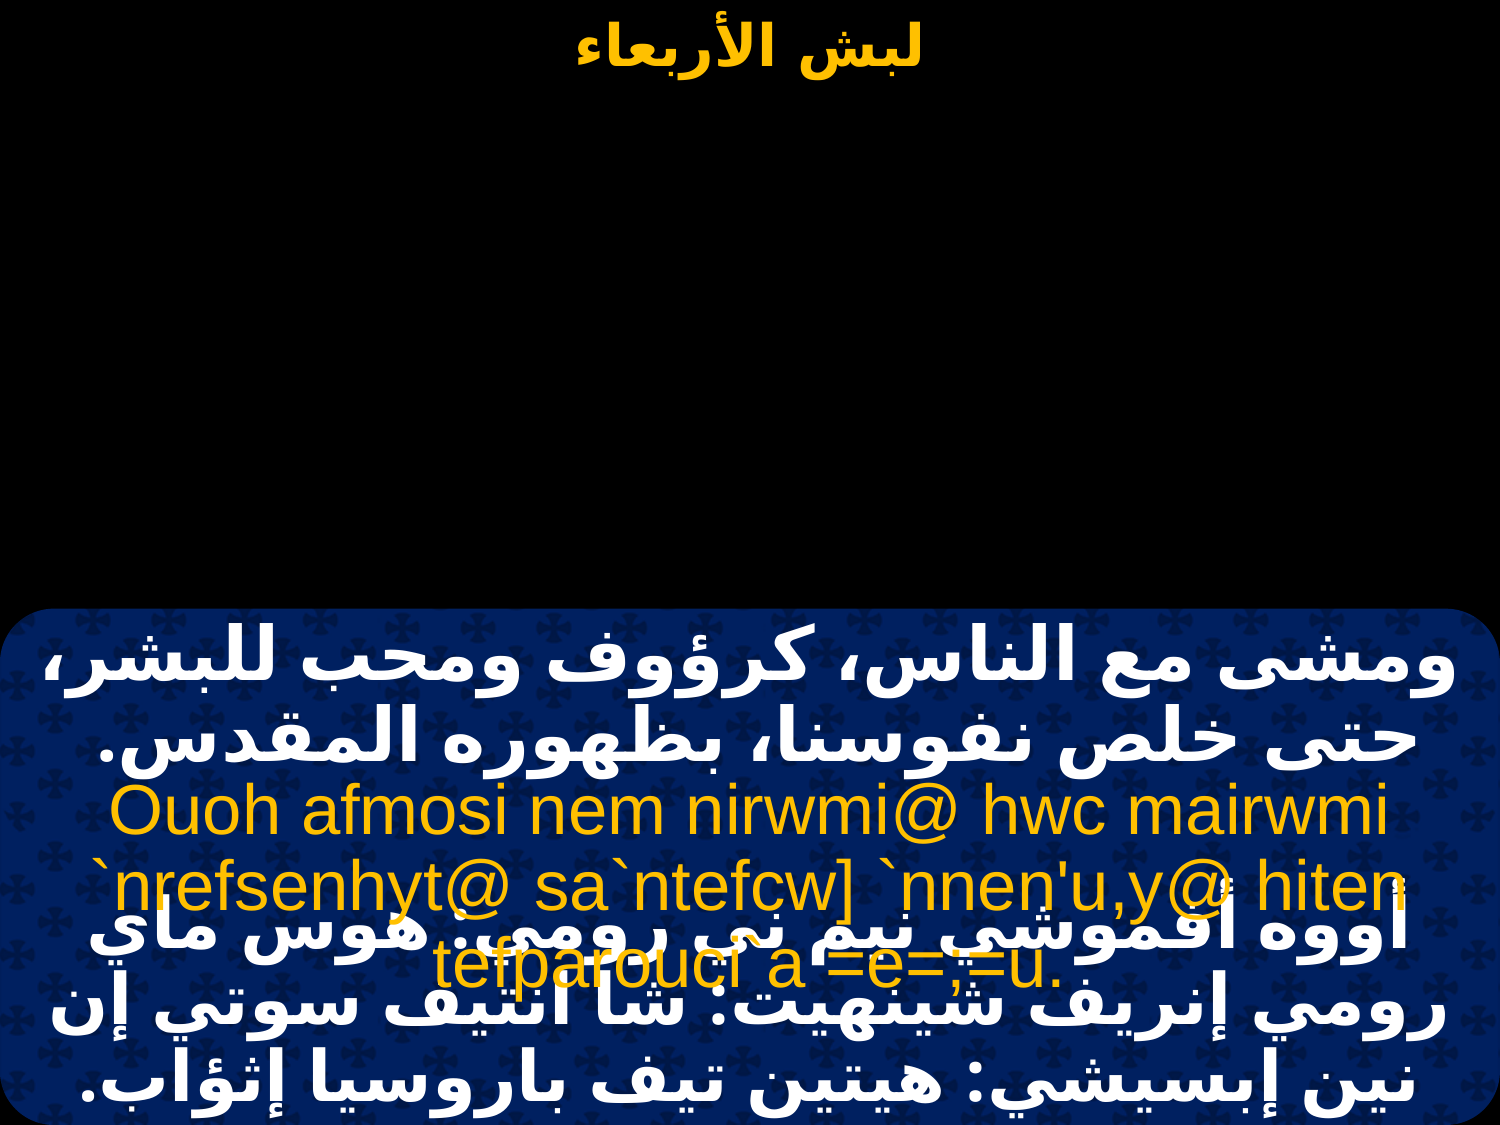

#
ومشى مع الناس، كرؤوف ومحب للبشر، حتى خلص نفوسنا، بظهوره المقدس.
Ouoh afmosi nem nirwmi@ hwc mairwmi `nrefsenhyt@ sa`ntefcw] `nnen'u,y@ hiten tefparouci`a =e=;=u.
أووه أفموشي نيم ني رومي: هوس ماي رومي إنريف شينهيت: شا انتيف سوتي إن نين إبسيشي: هيتين تيف باروسيا إثؤاب.